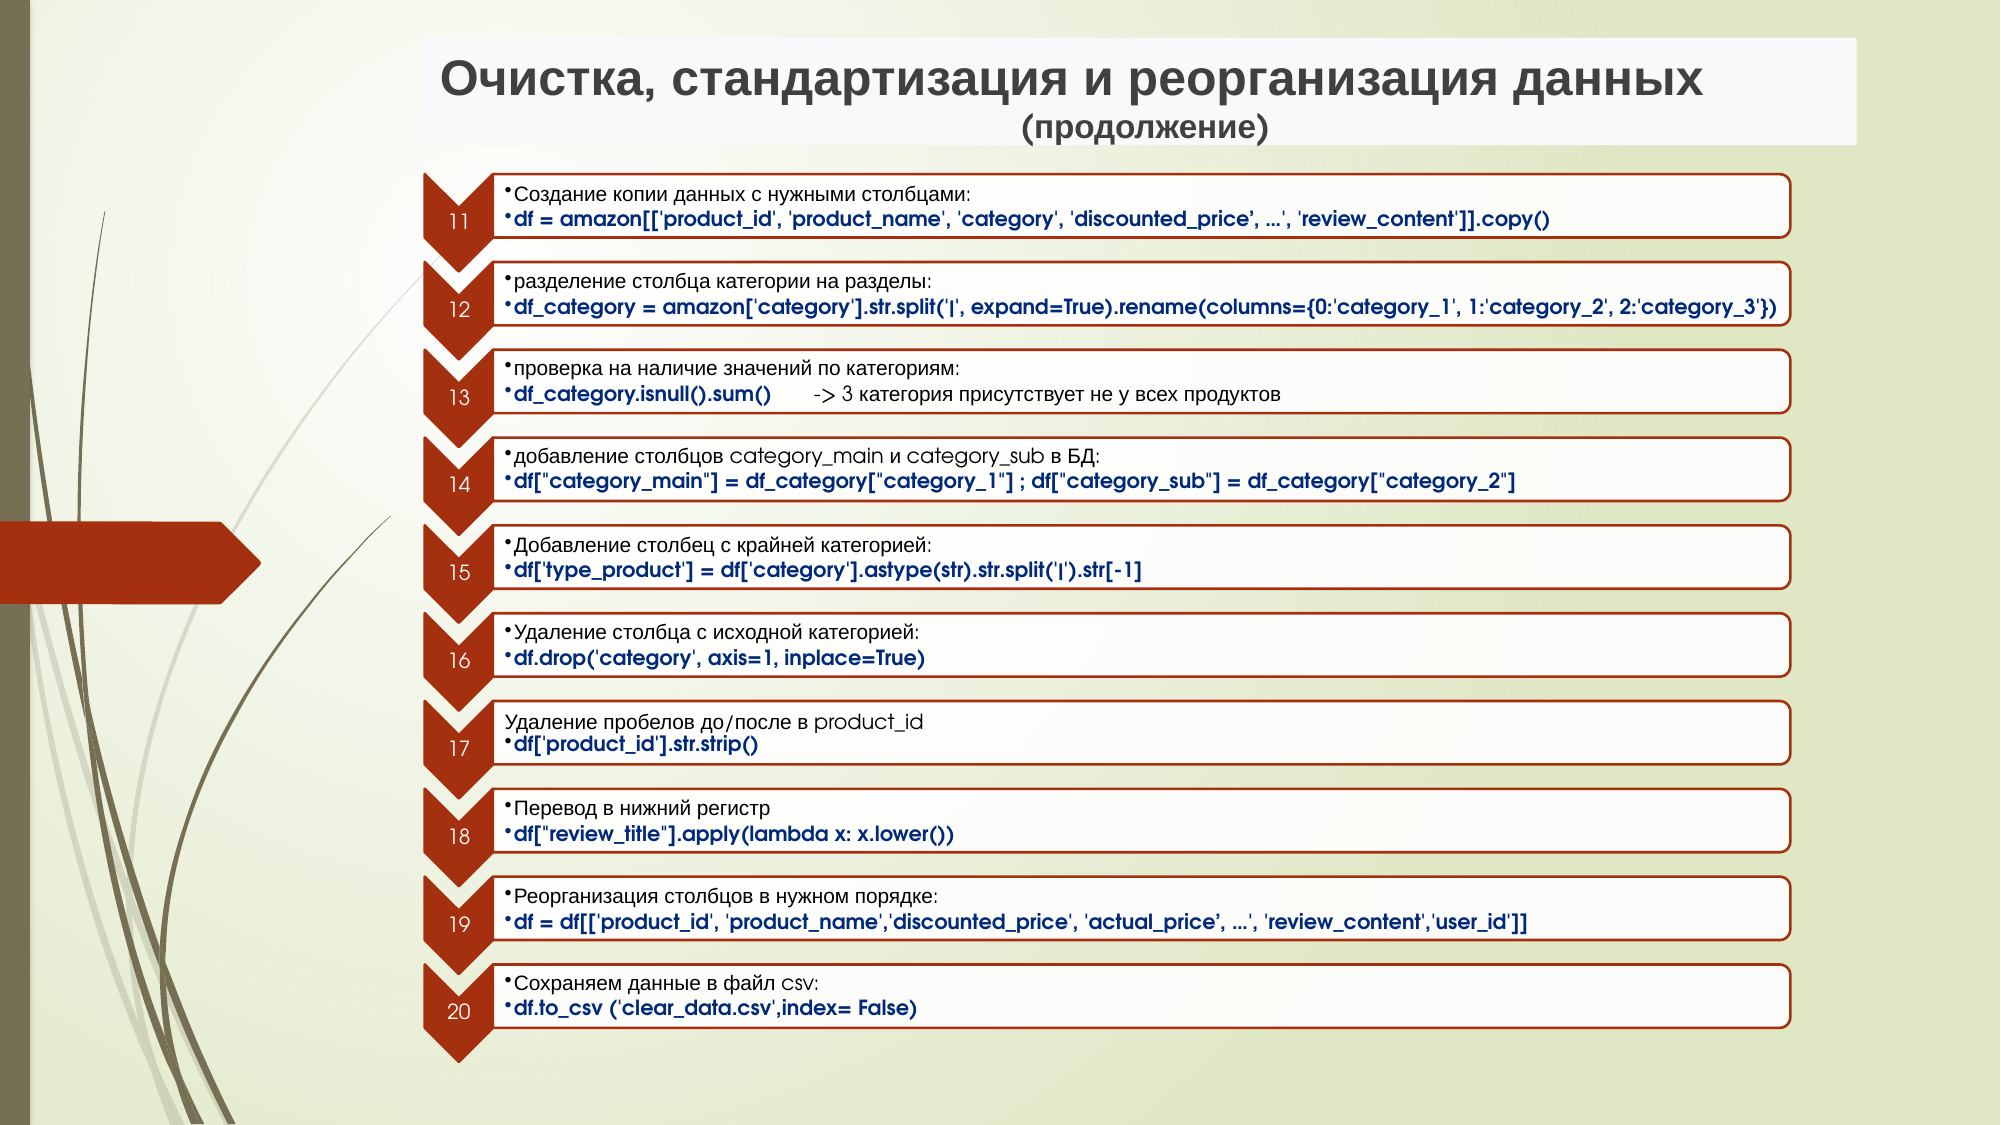

Очистка, стандартизация и реорганизация данных
 (продолжение)
11

Создание копии данных с нужными столбцами:
df = amazon[['product_id', 'product_name', 'category', 'discounted_price’, …', 'review_content']].copy()

12

разделение столбца категории на разделы:
df_category = amazon['category'].str.split('|', expand=True).rename(columns={0:'category_1', 1:'category_2', 2:'category_3'})

13
проверка на наличие значений по категориям:
df_category.isnull().sum() 	-> 3 категория присутствует не у всех продуктов
14
добавление столбцов category_main и category_sub в БД:
df["category_main"] = df_category["category_1"] ; df["category_sub"] = df_category["category_2"]
15

Добавление столбец с крайней категорией:
df['type_product'] = df['category'].astype(str).str.split('|').str[-1]

16

Удаление столбца с исходной категорией:
df.drop('category', axis=1, inplace=True)

17
Удаление пробелов до/после в product_id
df['product_id'].str.strip()
18

Перевод в нижний регистр
df["review_title"].apply(lambda x: x.lower())

19

Реорганизация столбцов в нужном порядке:
df = df[['product_id', 'product_name','discounted_price', 'actual_price’, …', 'review_content','user_id']]

20
Сохраняем данные в файл csv:
df.to_csv ('clear_data.csv',index= False)